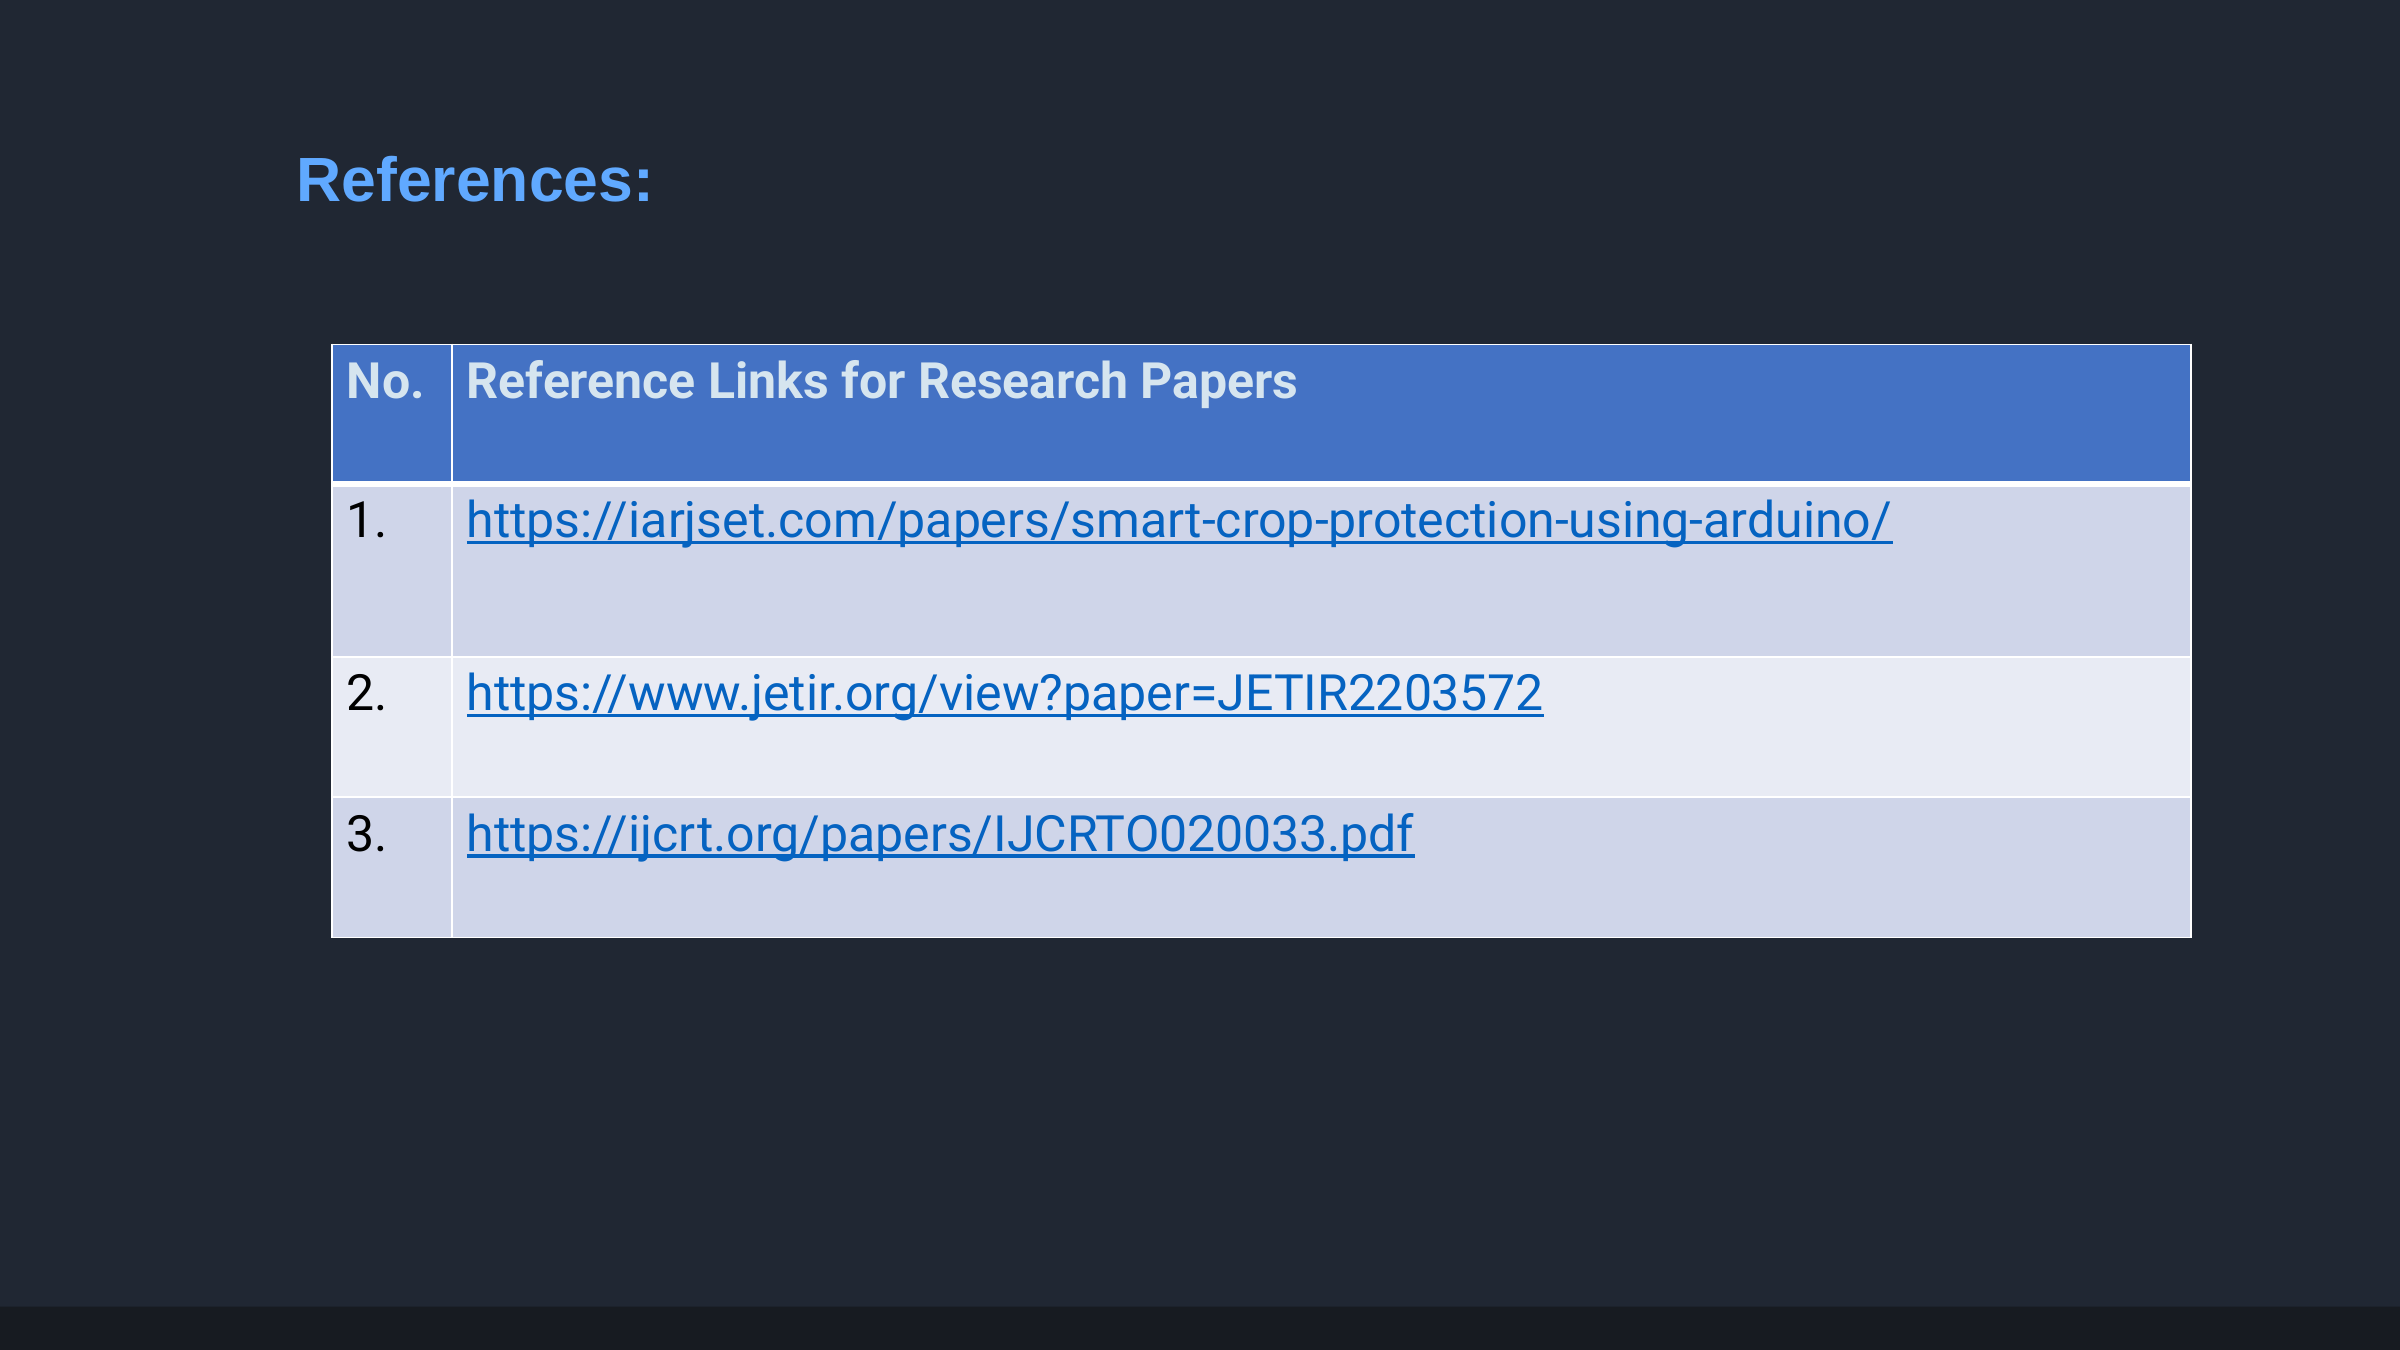

References:

| No. | Reference Links for Research Papers |
| --- | --- |
| 1. | https://iarjset.com/papers/smart-crop-protection-using-arduino/ |
| 2. | https://www.jetir.org/view?paper=JETIR2203572 |
| 3. | https://ijcrt.org/papers/IJCRTO020033.pdf |

​